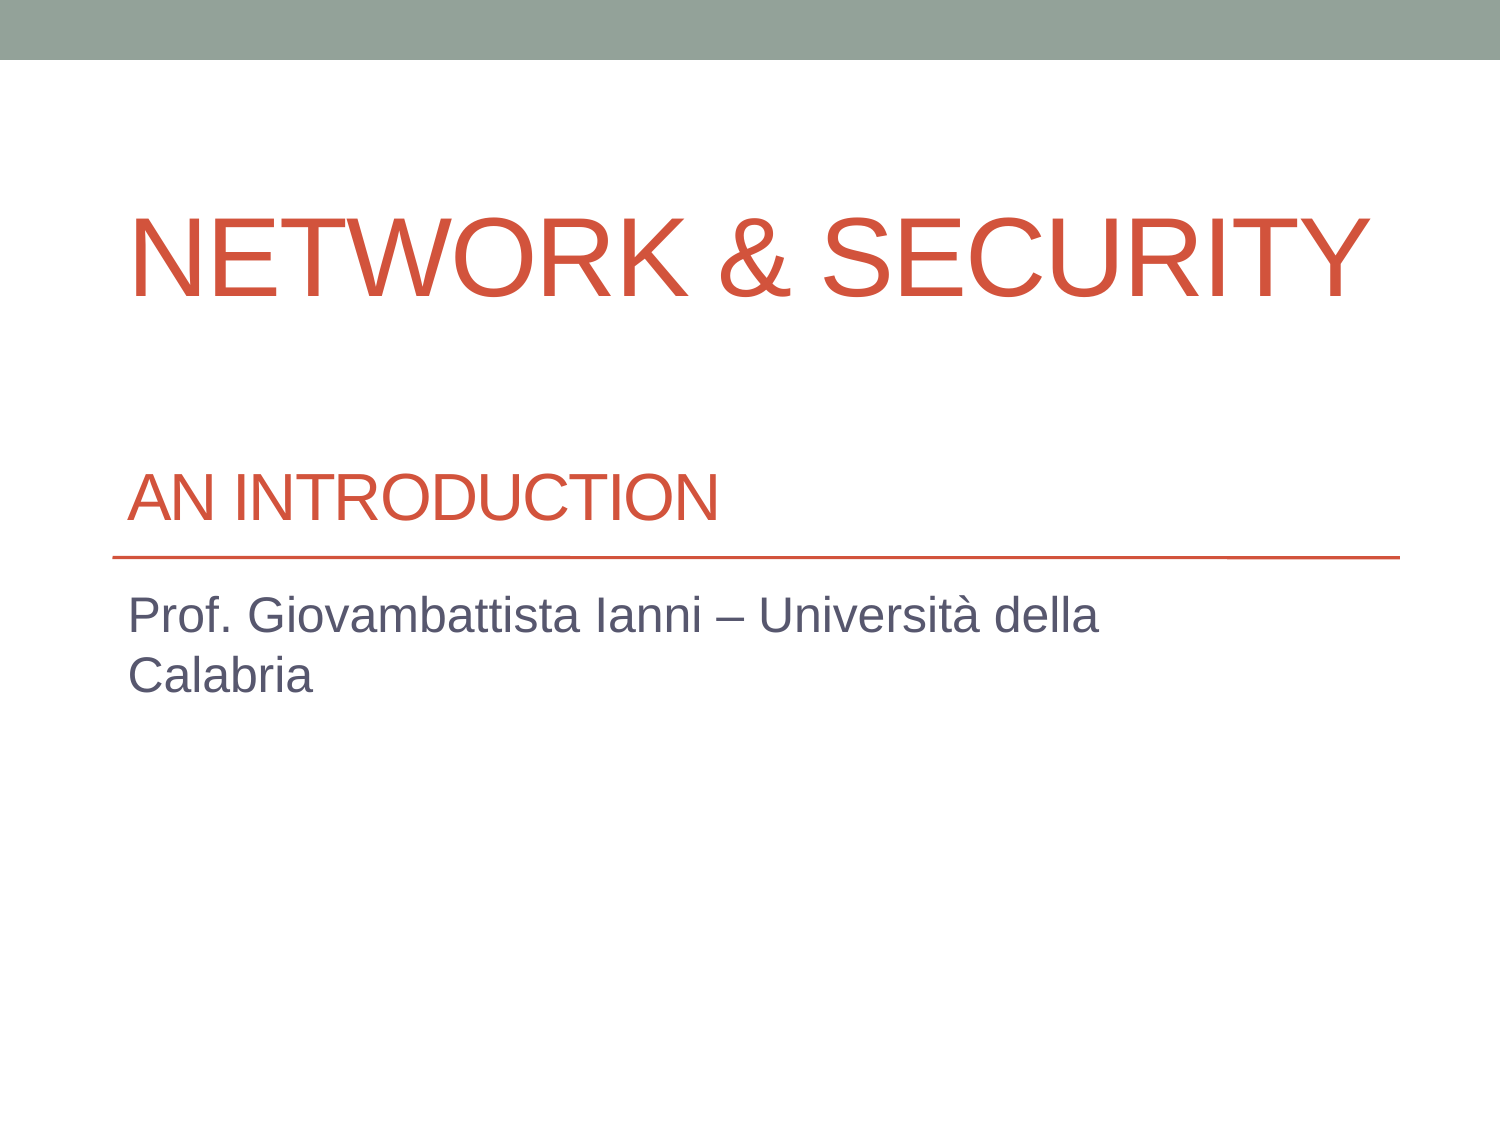

# Network & Security An introduction
Prof. Giovambattista Ianni – Università della Calabria